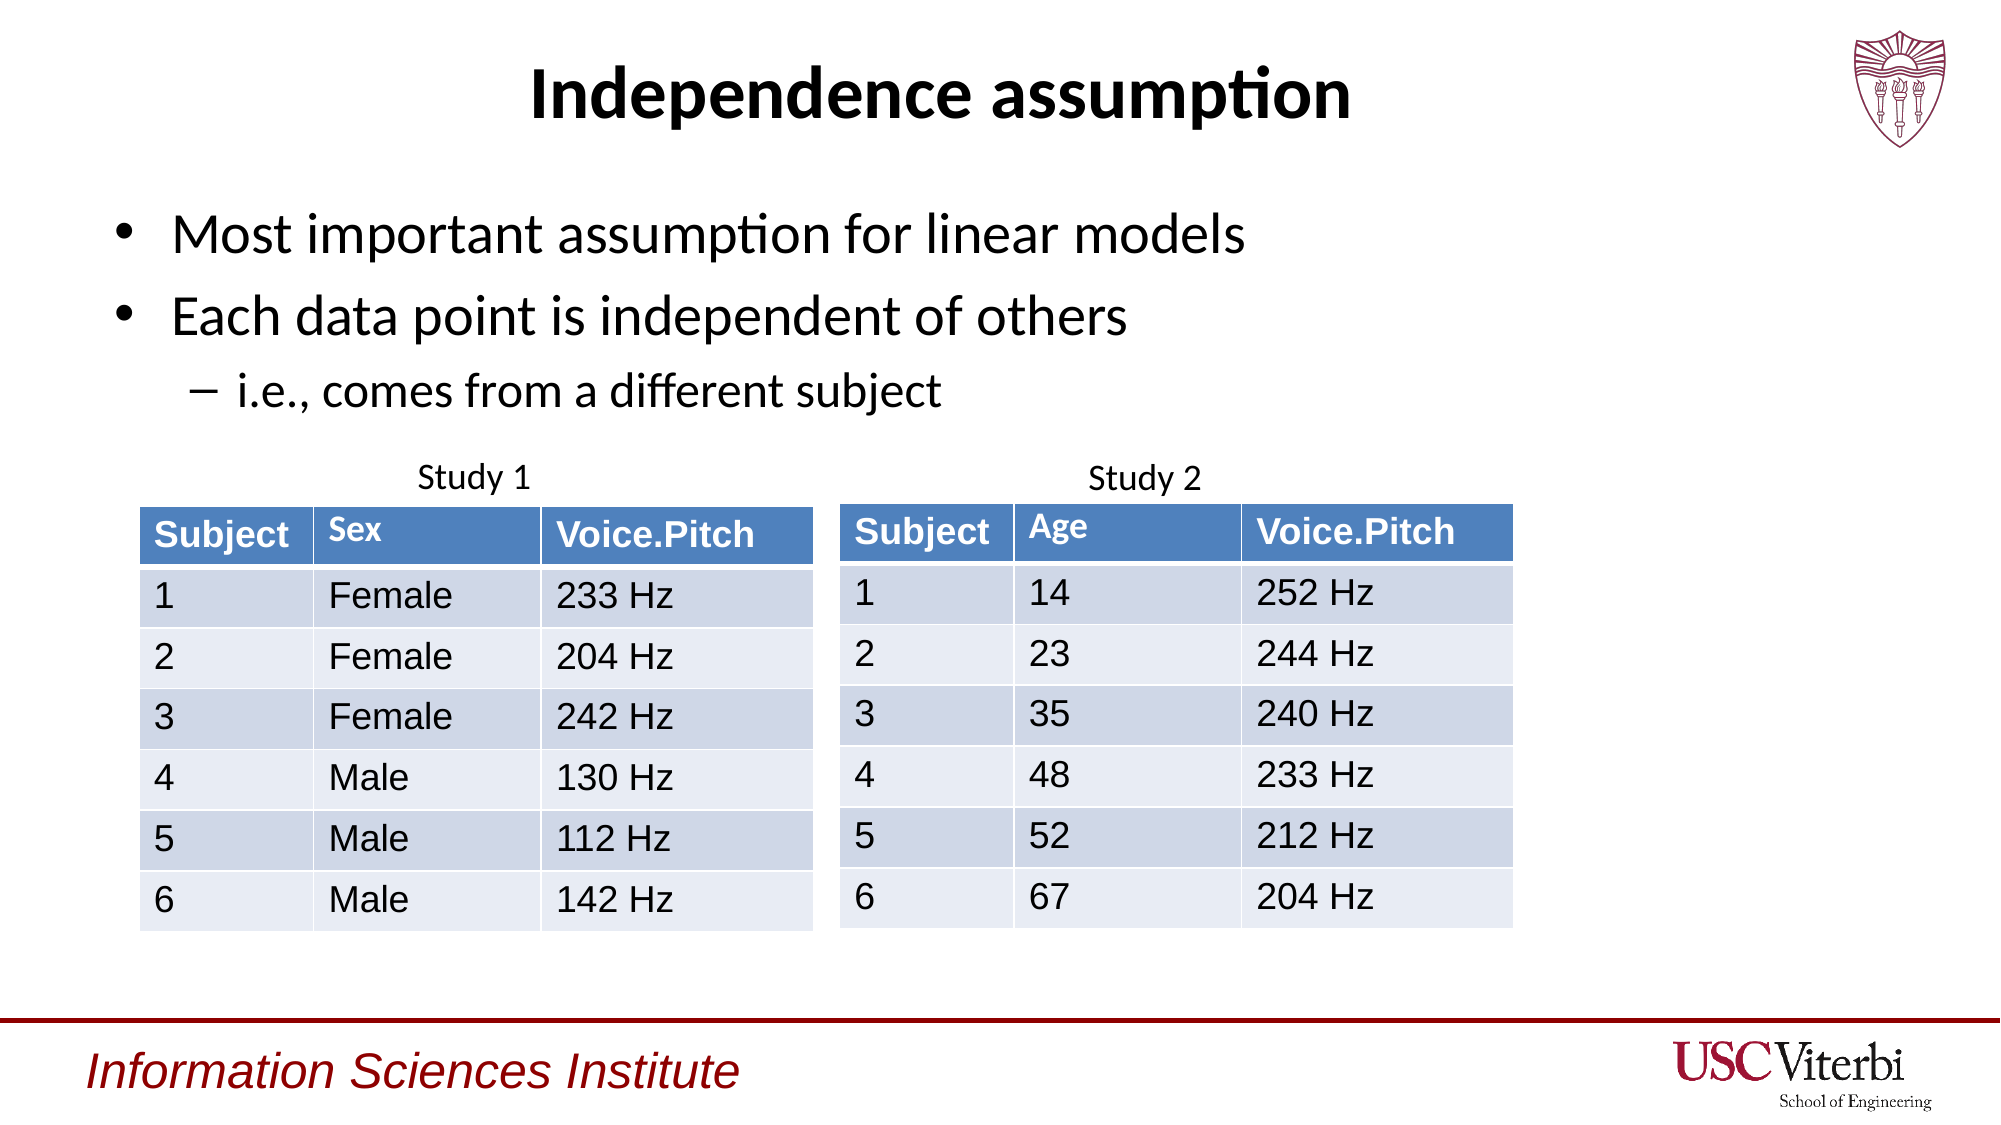

# Independence assumption
Most important assumption for linear models
Each data point is independent of others
i.e., comes from a different subject

Study 1
Study 2
| Subject | Age | Voice.Pitch |
| --- | --- | --- |
| 1 | 14 | 252 Hz |
| 2 | 23 | 244 Hz |
| 3 | 35 | 240 Hz |
| 4 | 48 | 233 Hz |
| 5 | 52 | 212 Hz |
| 6 | 67 | 204 Hz |
| Subject | Sex | Voice.Pitch |
| --- | --- | --- |
| 1 | Female | 233 Hz |
| 2 | Female | 204 Hz |
| 3 | Female | 242 Hz |
| 4 | Male | 130 Hz |
| 5 | Male | 112 Hz |
| 6 | Male | 142 Hz |